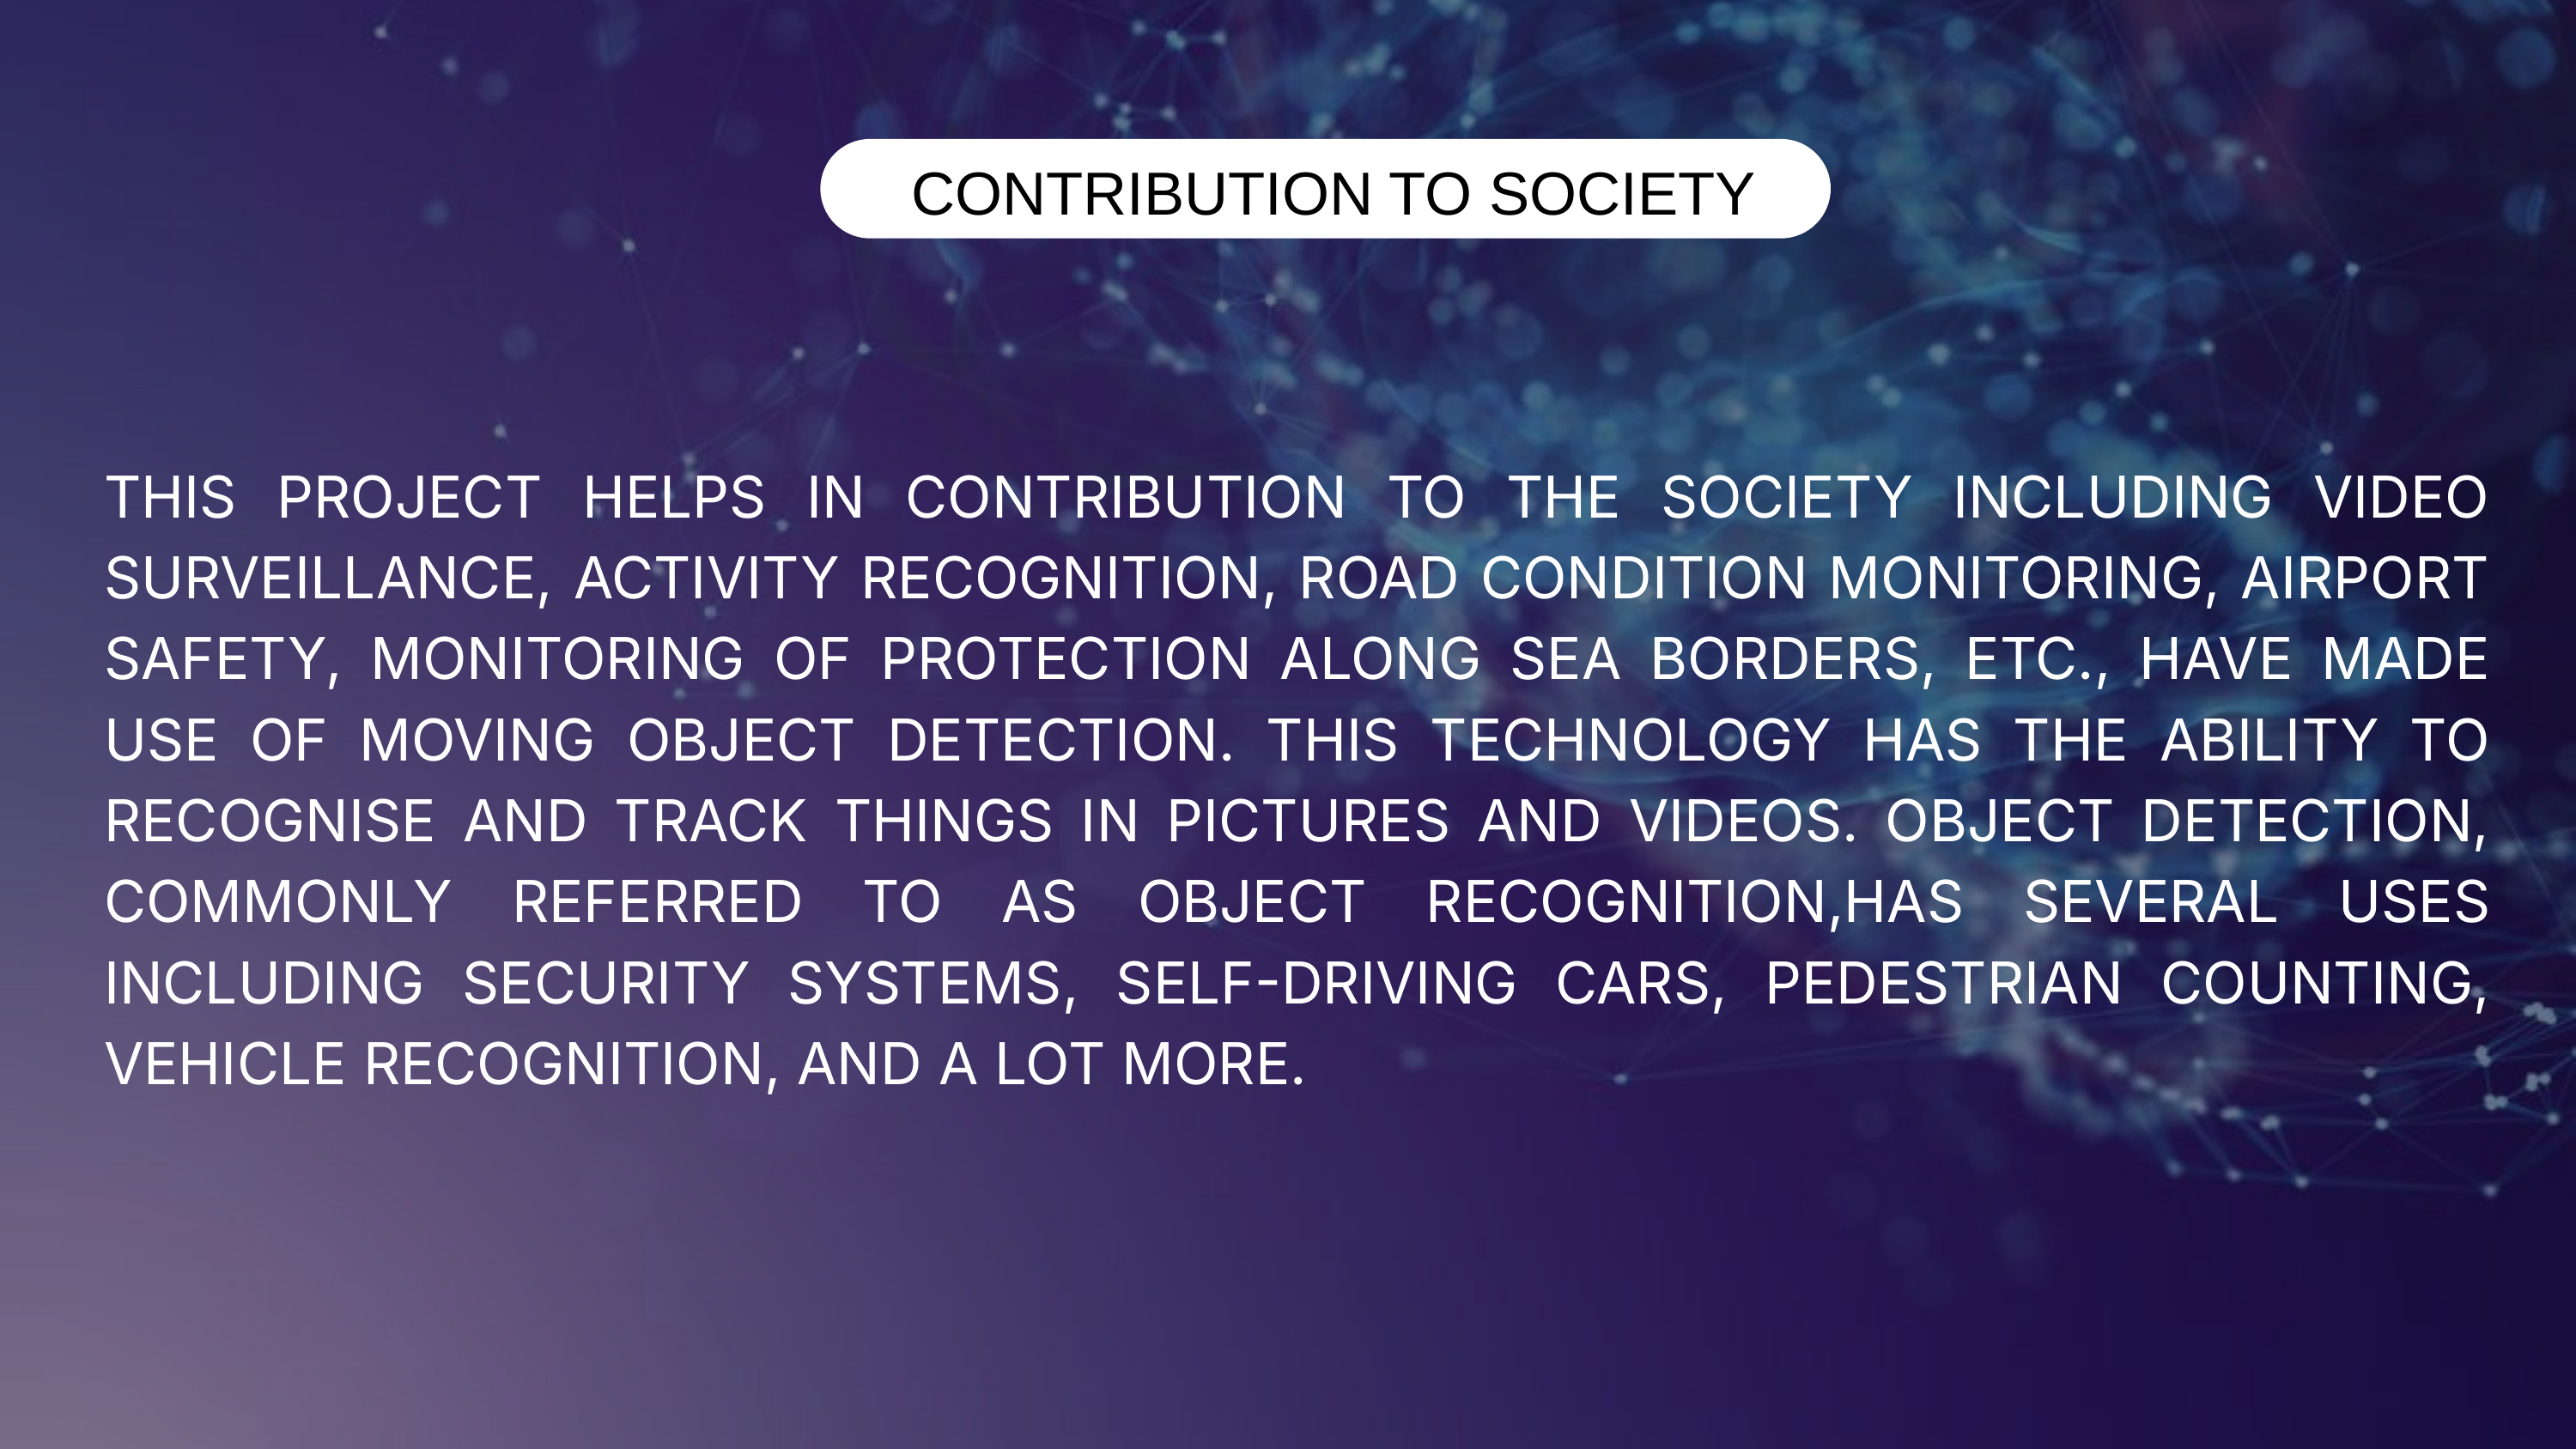

CONTRIBUTION TO SOCIETY
THIS PROJECT HELPS IN CONTRIBUTION TO THE SOCIETY INCLUDING VIDEO SURVEILLANCE, ACTIVITY RECOGNITION, ROAD CONDITION MONITORING, AIRPORT SAFETY, MONITORING OF PROTECTION ALONG SEA BORDERS, ETC., HAVE MADE USE OF MOVING OBJECT DETECTION. THIS TECHNOLOGY HAS THE ABILITY TO RECOGNISE AND TRACK THINGS IN PICTURES AND VIDEOS. OBJECT DETECTION, COMMONLY REFERRED TO AS OBJECT RECOGNITION,HAS SEVERAL USES INCLUDING SECURITY SYSTEMS, SELF-DRIVING CARS, PEDESTRIAN COUNTING, VEHICLE RECOGNITION, AND A LOT MORE.